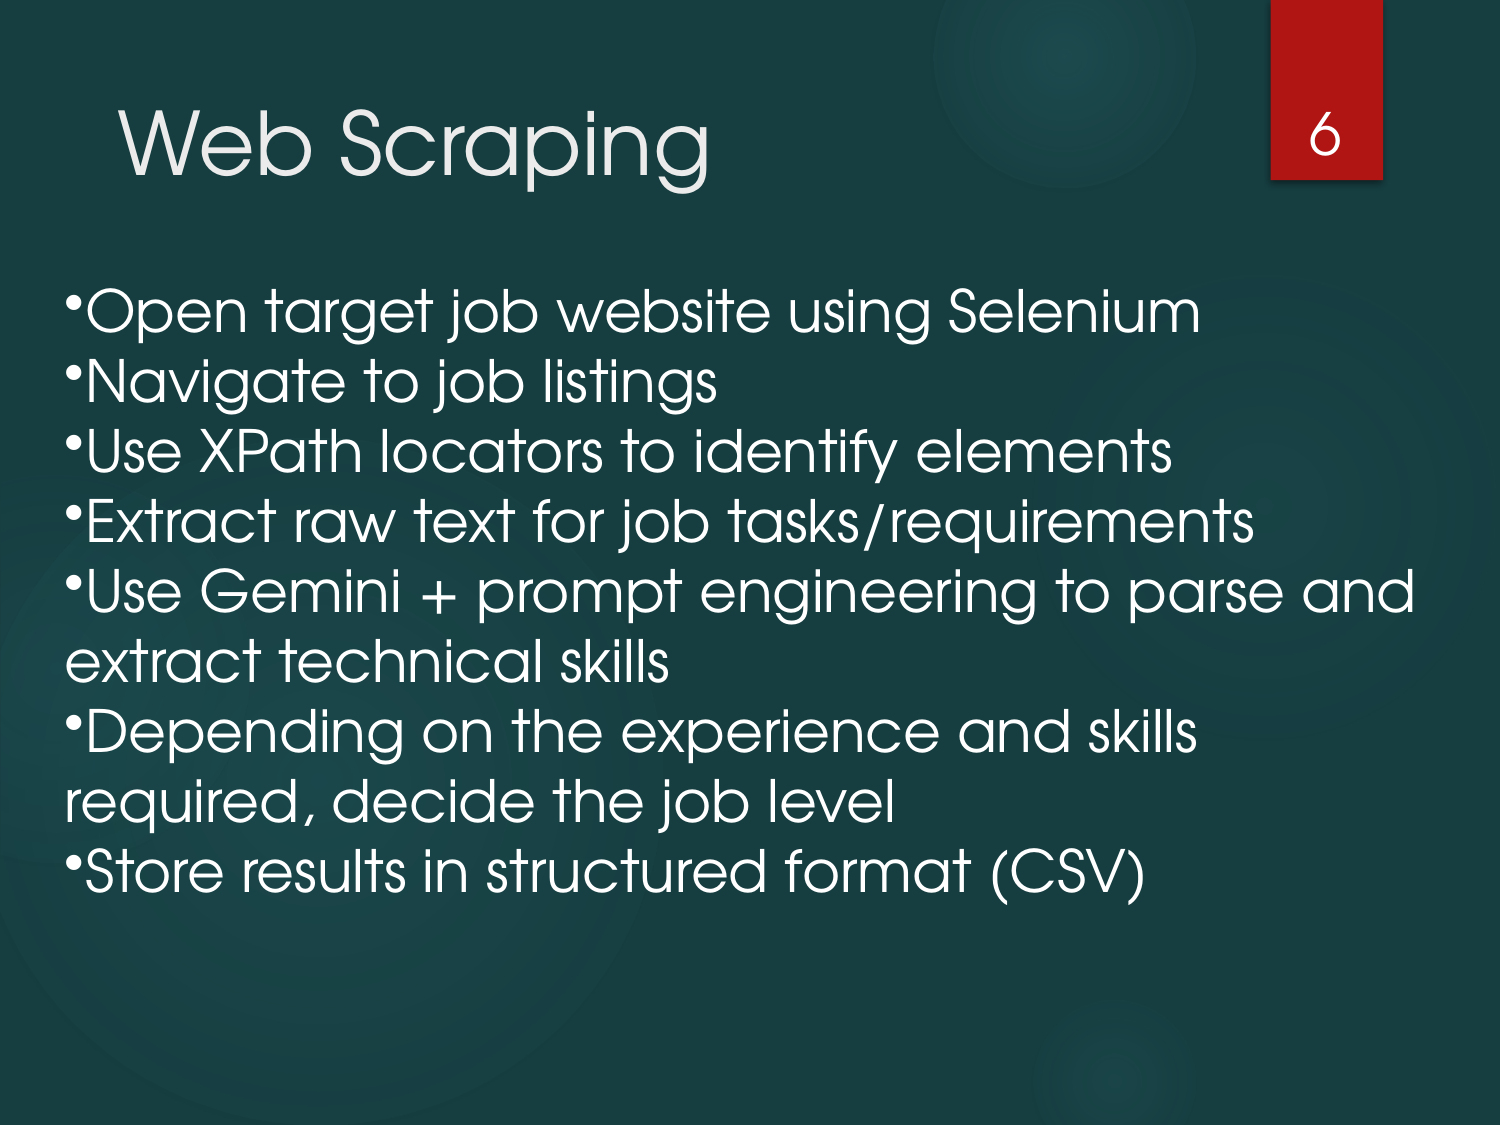

6
# Web Scraping
Open target job website using Selenium
Navigate to job listings
Use XPath locators to identify elements
Extract raw text for job tasks/requirements
Use Gemini + prompt engineering to parse and extract technical skills
Depending on the experience and skills required, decide the job level
Store results in structured format (CSV)